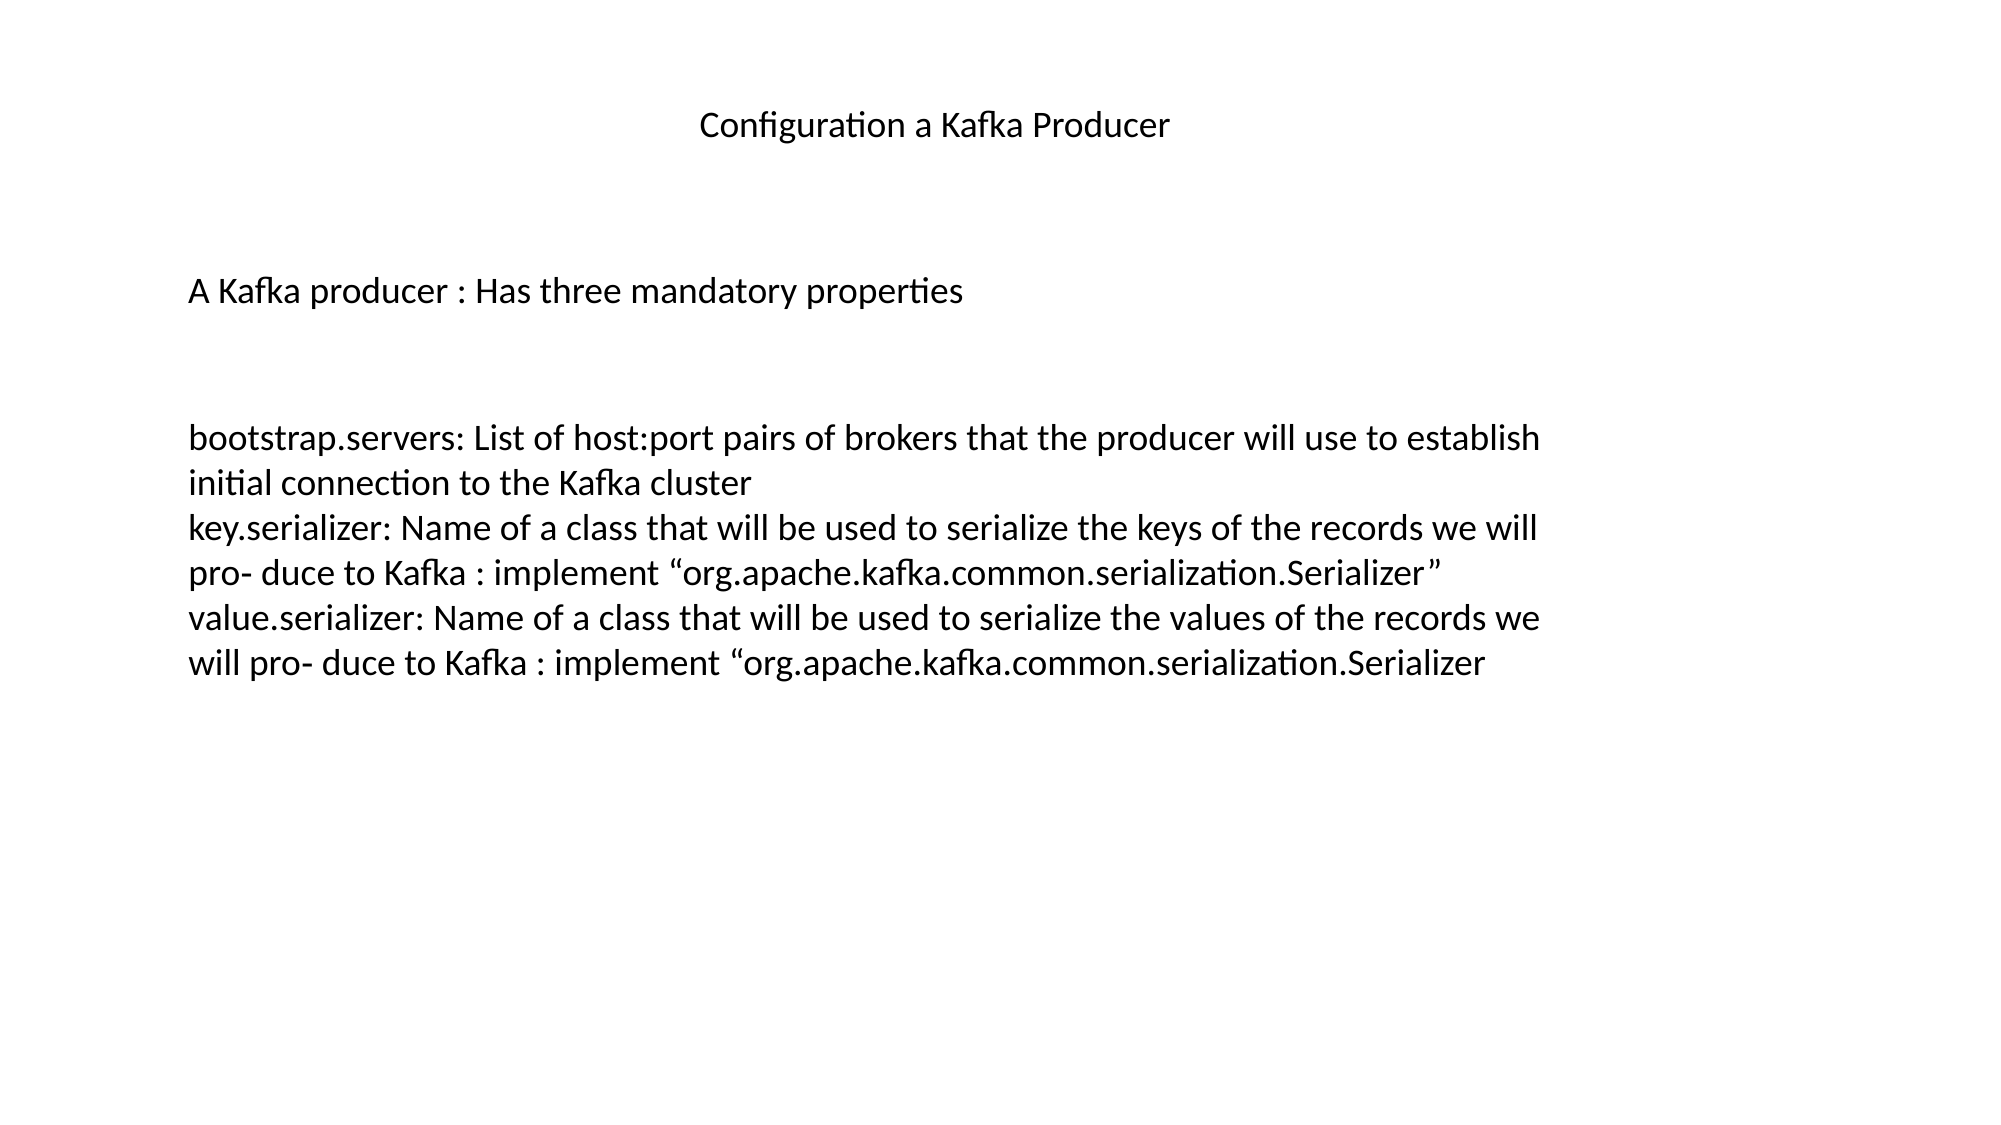

Configuration a Kafka Producer
A Kafka producer : Has three mandatory properties
bootstrap.servers: List of host:port pairs of brokers that the producer will use to establish initial connection to the Kafka cluster
key.serializer: Name of a class that will be used to serialize the keys of the records we will pro‐ duce to Kafka : implement “org.apache.kafka.common.serialization.Serializer”
value.serializer: Name of a class that will be used to serialize the values of the records we will pro‐ duce to Kafka : implement “org.apache.kafka.common.serialization.Serializer